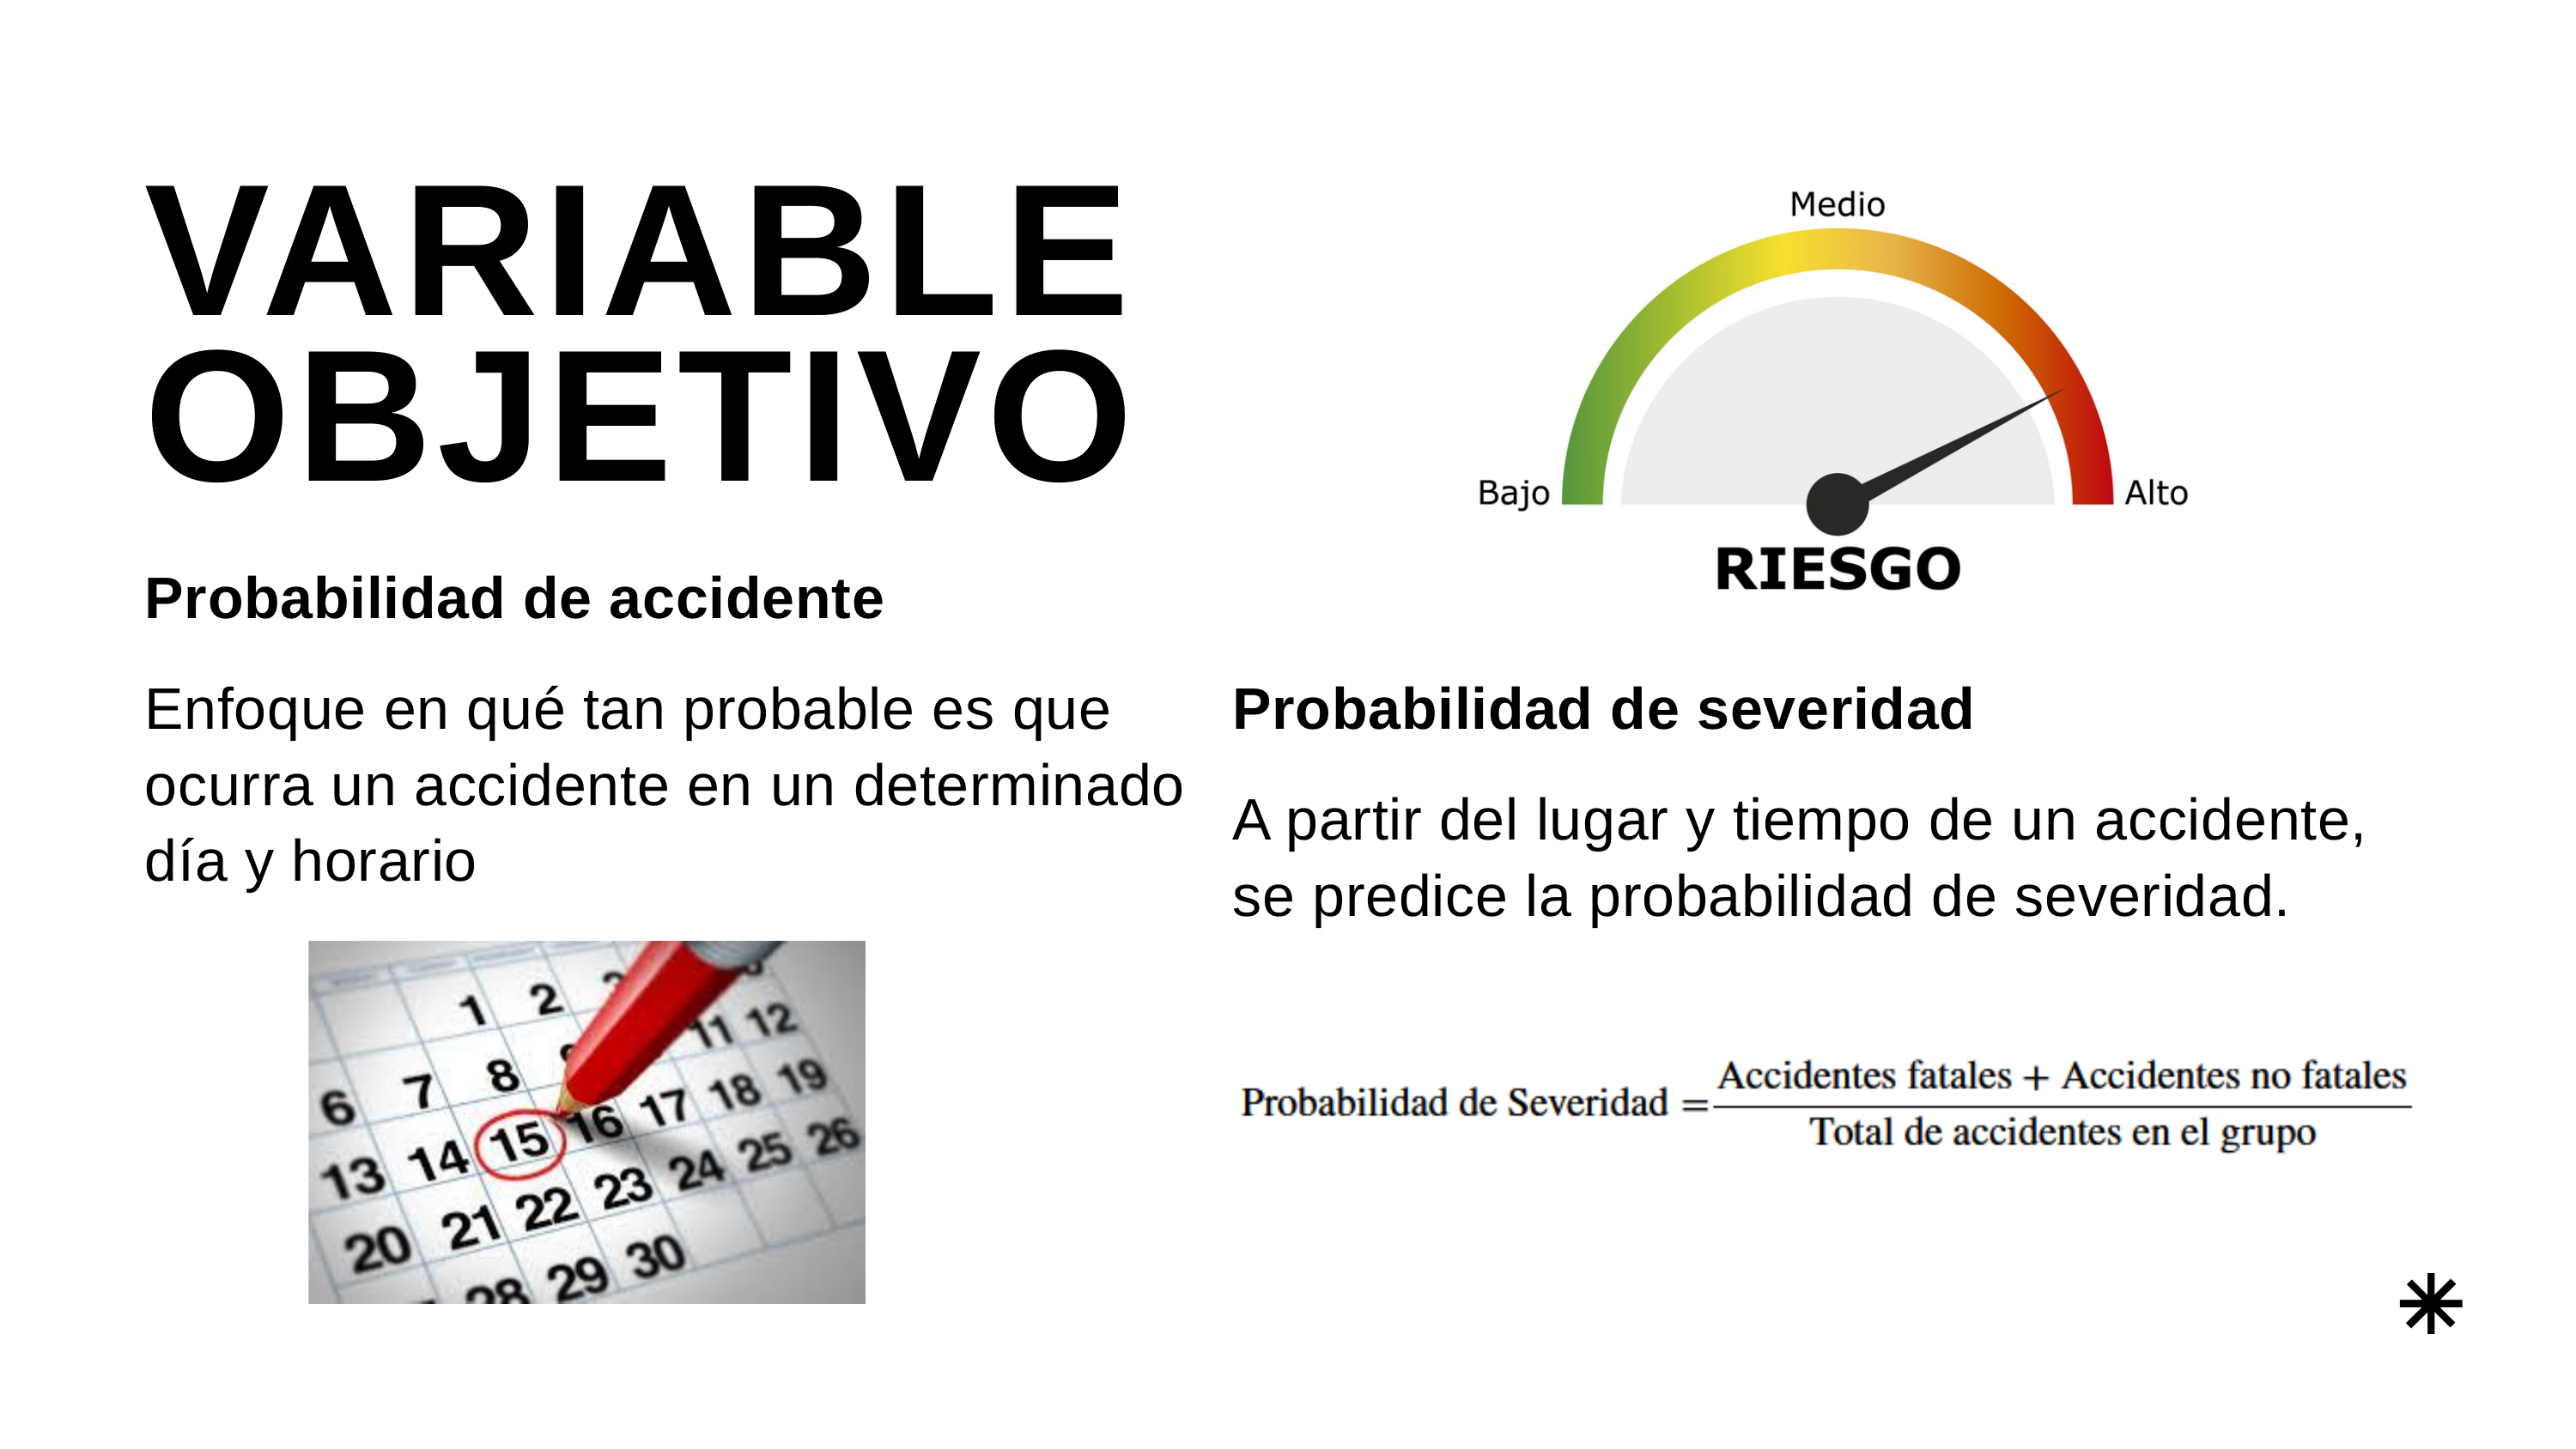

VARIABLE OBJETIVO
Probabilidad de accidente
Enfoque en qué tan probable es que ocurra un accidente en un determinado día y horario
Probabilidad de severidad
A partir del lugar y tiempo de un accidente, se predice la probabilidad de severidad.